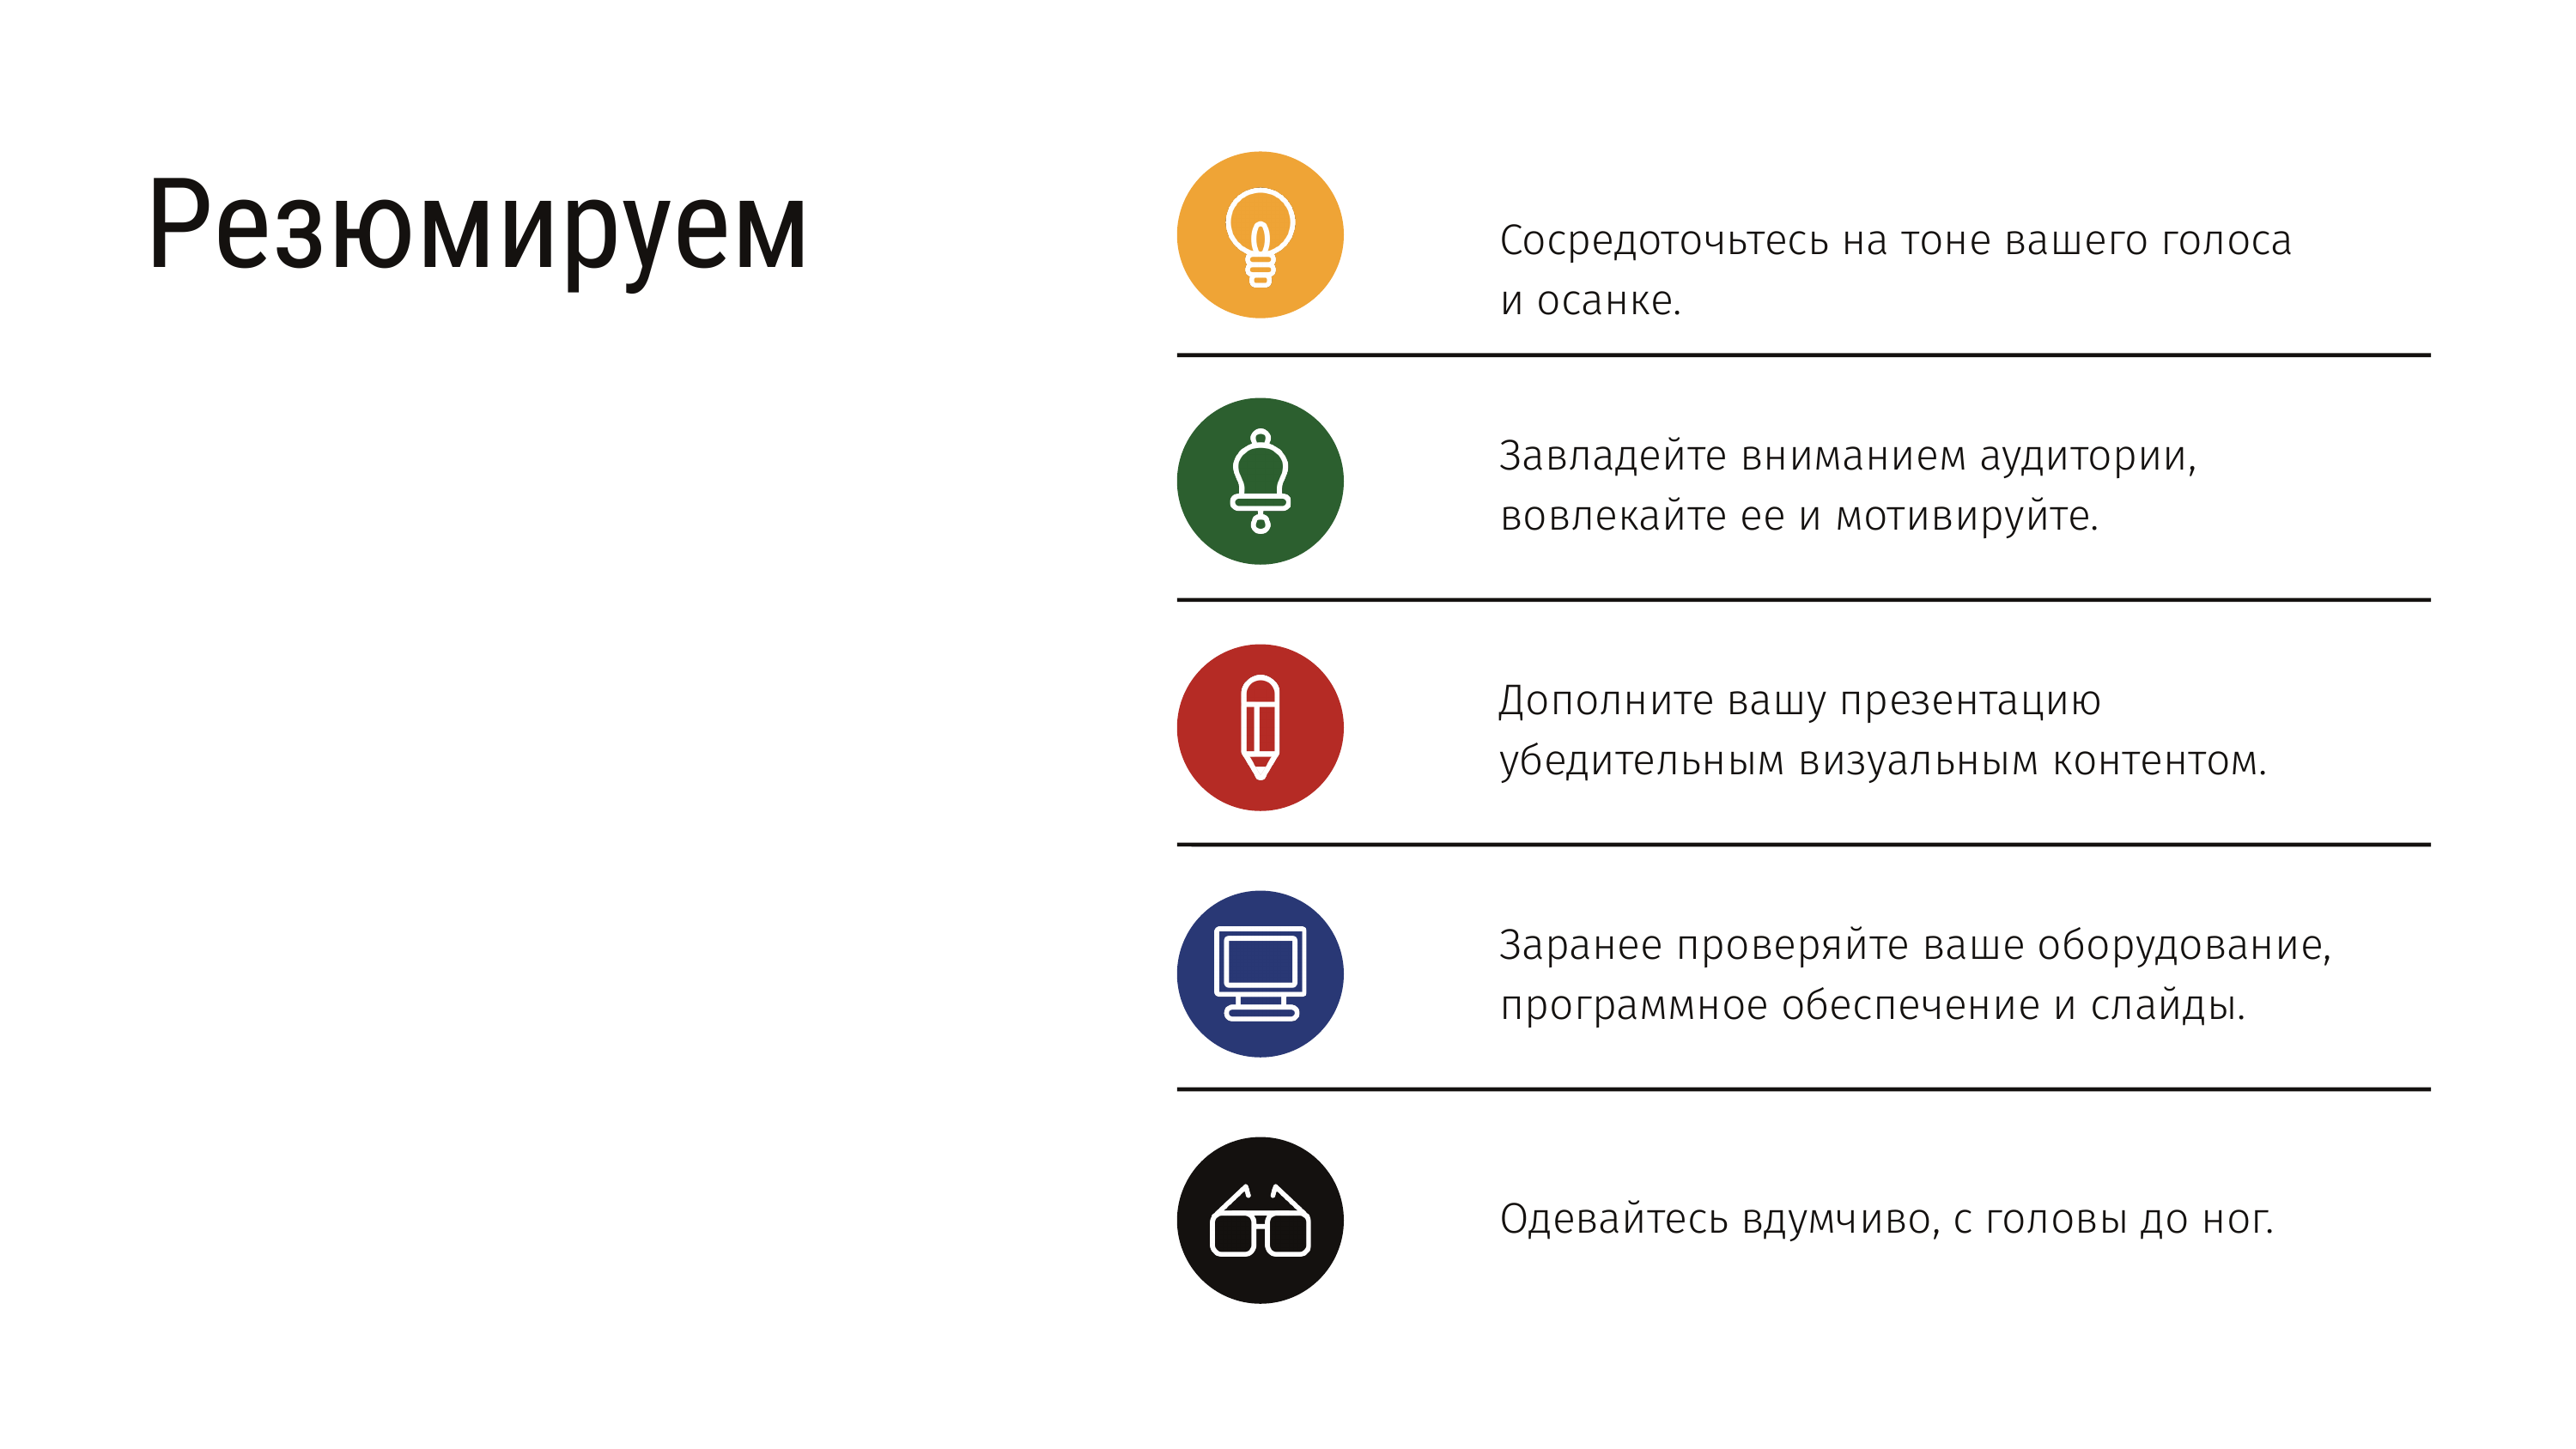

Резюмируем

Сосредоточьтесь на тоне вашего голоса
и осанке.

Завладейте вниманием аудитории, вовлекайте ее и мотивируйте.

Дополните вашу презентацию убедительным визуальным контентом.

Заранее проверяйте ваше оборудование, программное обеспечение и слайды.

Одевайтесь вдумчиво, с головы до ног.